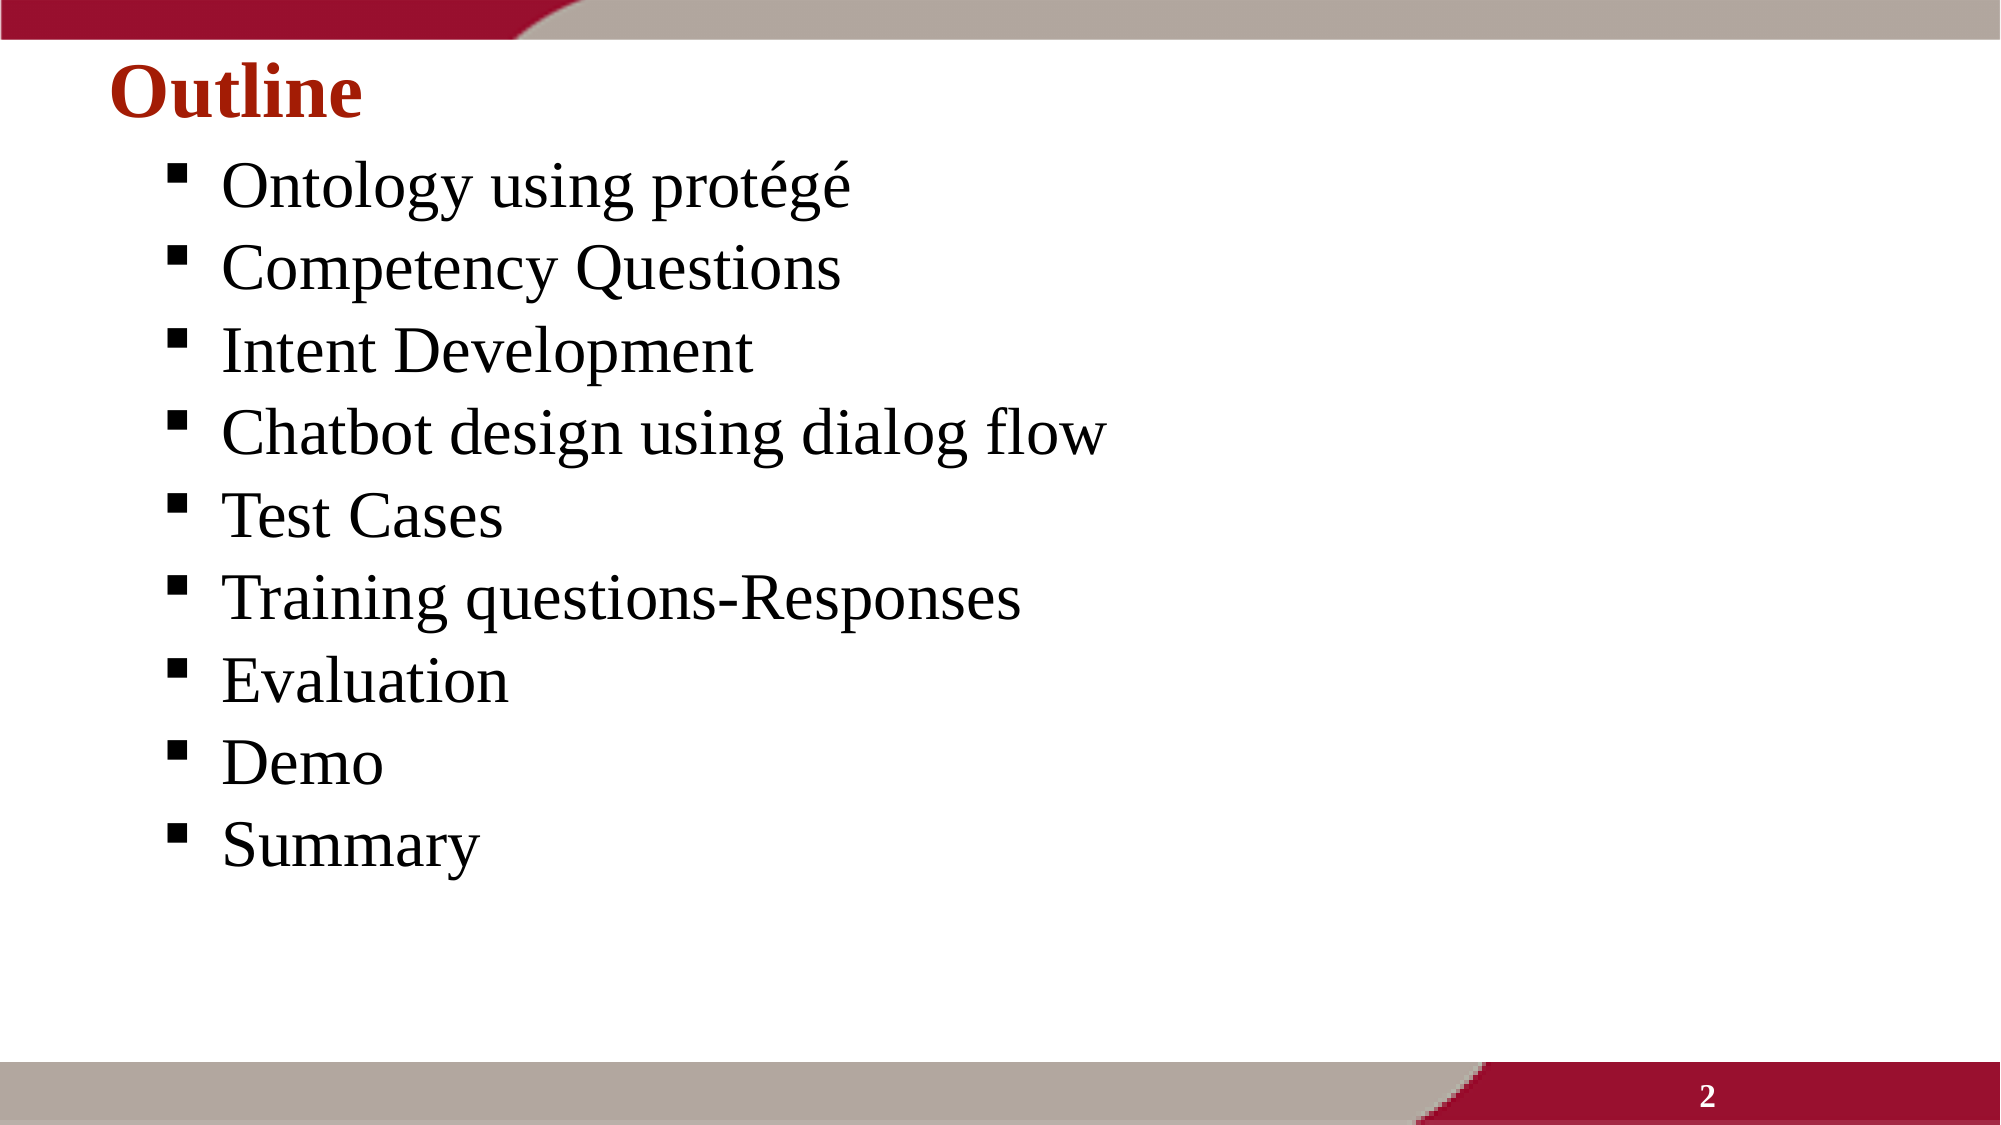

# Outline
Ontology using protégé
Competency Questions
Intent Development
Chatbot design using dialog flow
Test Cases
Training questions-Responses
Evaluation
Demo
Summary
2